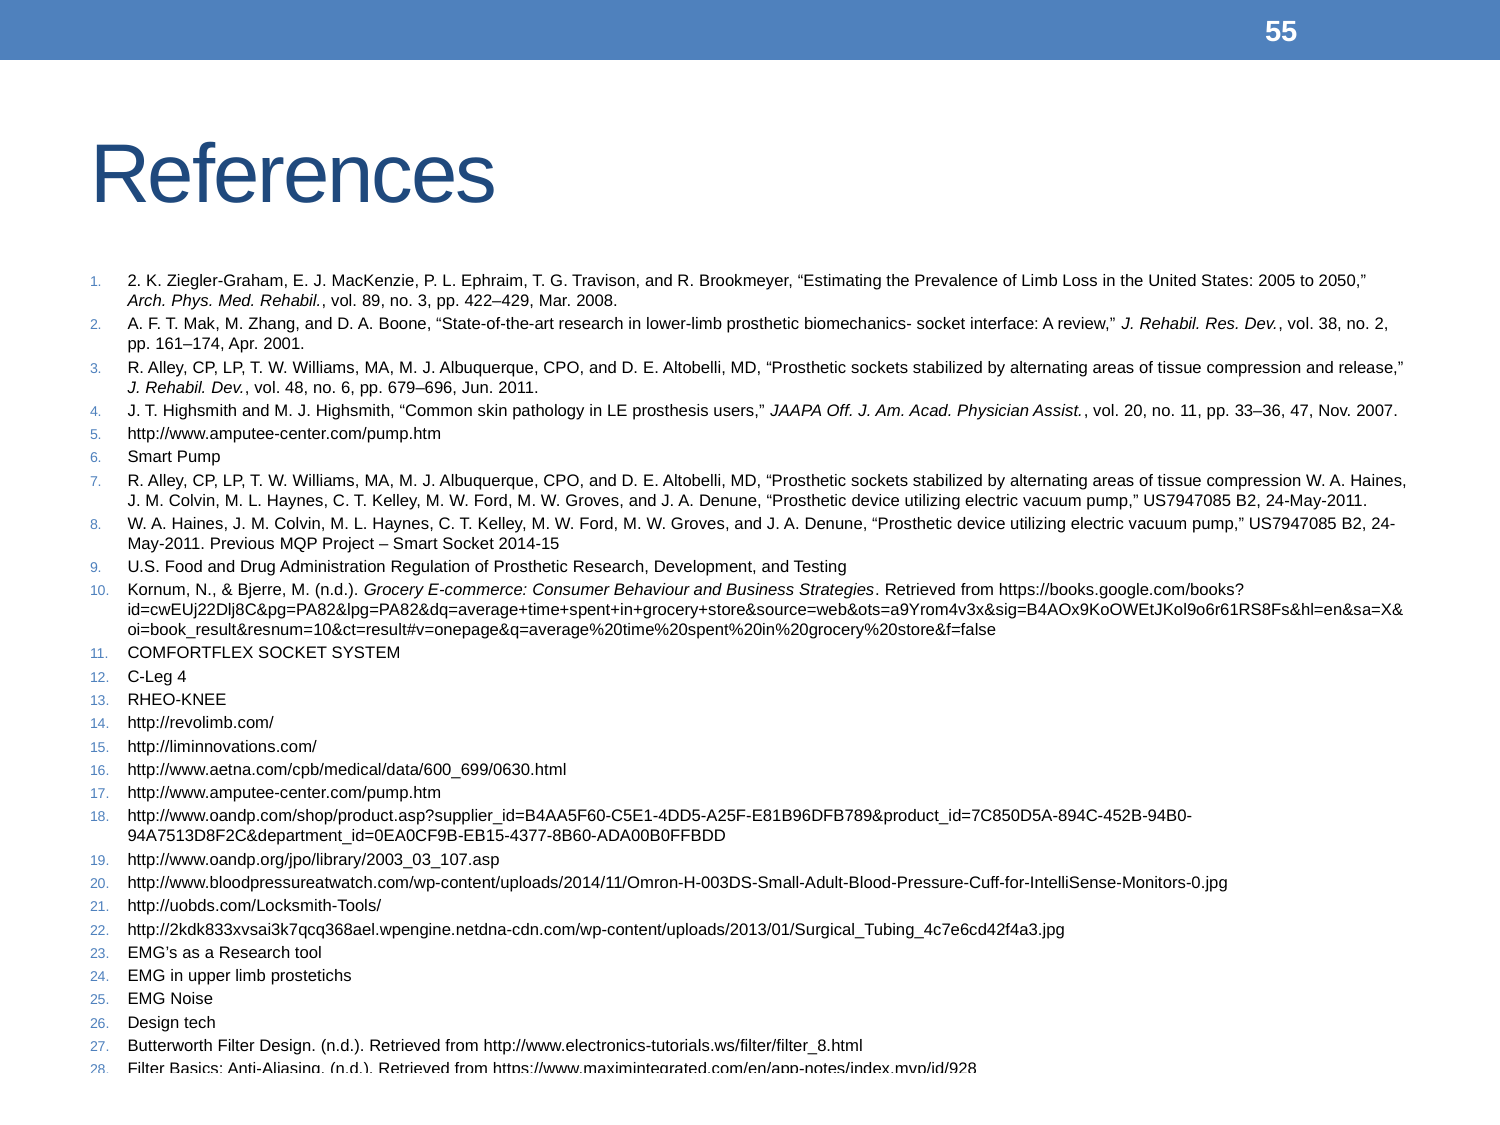

55
# References
2. K. Ziegler-Graham, E. J. MacKenzie, P. L. Ephraim, T. G. Travison, and R. Brookmeyer, “Estimating the Prevalence of Limb Loss in the United States: 2005 to 2050,” Arch. Phys. Med. Rehabil., vol. 89, no. 3, pp. 422–429, Mar. 2008.
A. F. T. Mak, M. Zhang, and D. A. Boone, “State-of-the-art research in lower-limb prosthetic biomechanics- socket interface: A review,” J. Rehabil. Res. Dev., vol. 38, no. 2, pp. 161–174, Apr. 2001.
R. Alley, CP, LP, T. W. Williams, MA, M. J. Albuquerque, CPO, and D. E. Altobelli, MD, “Prosthetic sockets stabilized by alternating areas of tissue compression and release,” J. Rehabil. Dev., vol. 48, no. 6, pp. 679–696, Jun. 2011.
J. T. Highsmith and M. J. Highsmith, “Common skin pathology in LE prosthesis users,” JAAPA Off. J. Am. Acad. Physician Assist., vol. 20, no. 11, pp. 33–36, 47, Nov. 2007.
http://www.amputee-center.com/pump.htm
Smart Pump
R. Alley, CP, LP, T. W. Williams, MA, M. J. Albuquerque, CPO, and D. E. Altobelli, MD, “Prosthetic sockets stabilized by alternating areas of tissue compression W. A. Haines, J. M. Colvin, M. L. Haynes, C. T. Kelley, M. W. Ford, M. W. Groves, and J. A. Denune, “Prosthetic device utilizing electric vacuum pump,” US7947085 B2, 24-May-2011.
W. A. Haines, J. M. Colvin, M. L. Haynes, C. T. Kelley, M. W. Ford, M. W. Groves, and J. A. Denune, “Prosthetic device utilizing electric vacuum pump,” US7947085 B2, 24-May-2011. Previous MQP Project – Smart Socket 2014-15
U.S. Food and Drug Administration Regulation of Prosthetic Research, Development, and Testing
Kornum, N., & Bjerre, M. (n.d.). Grocery E-commerce: Consumer Behaviour and Business Strategies. Retrieved from https://books.google.com/books?id=cwEUj22Dlj8C&pg=PA82&lpg=PA82&dq=average+time+spent+in+grocery+store&source=web&ots=a9Yrom4v3x&sig=B4AOx9KoOWEtJKol9o6r61RS8Fs&hl=en&sa=X&oi=book_result&resnum=10&ct=result#v=onepage&q=average%20time%20spent%20in%20grocery%20store&f=false
COMFORTFLEX SOCKET SYSTEM
C-Leg 4
RHEO-KNEE
http://revolimb.com/
http://liminnovations.com/
http://www.aetna.com/cpb/medical/data/600_699/0630.html
http://www.amputee-center.com/pump.htm
http://www.oandp.com/shop/product.asp?supplier_id=B4AA5F60-C5E1-4DD5-A25F-E81B96DFB789&product_id=7C850D5A-894C-452B-94B0-94A7513D8F2C&department_id=0EA0CF9B-EB15-4377-8B60-ADA00B0FFBDD
http://www.oandp.org/jpo/library/2003_03_107.asp
http://www.bloodpressureatwatch.com/wp-content/uploads/2014/11/Omron-H-003DS-Small-Adult-Blood-Pressure-Cuff-for-IntelliSense-Monitors-0.jpg
http://uobds.com/Locksmith-Tools/
http://2kdk833xvsai3k7qcq368ael.wpengine.netdna-cdn.com/wp-content/uploads/2013/01/Surgical_Tubing_4c7e6cd42f4a3.jpg
EMG’s as a Research tool
EMG in upper limb prostetichs
EMG Noise
Design tech
Butterworth Filter Design. (n.d.). Retrieved from http://www.electronics-tutorials.ws/filter/filter_8.html
Filter Basics: Anti-Aliasing. (n.d.). Retrieved from https://www.maximintegrated.com/en/app-notes/index.mvp/id/928
Wazir, L., Mohammad, B., Muhammad, M., & Syed, S. (2014). Performance Analysis of Analog Butterworth Low Pass Filter as Compared to Chebyshev Type-I Filter, Chebyshev Type-II Filter and Elliptical Filter. Circuits and Systems, 5, 209–216. http://doi.org/http://dx.doi.org/10.4236/cs.2014.59023
Masnadi-Shirazi, M. A., & Aleshams, M. (2003). Laguerre discrete-time filter design. Computers & Electrical Engineers, 29(1), 173–192.
Manosube, A., Koseeyaporn, J., & Wardkein, P. (2014). PLI Cancellation in ECG Signal Based on Adaptive Filter by Using Wiener-Hopf Equation for Providing Initial Condition. Computational and Mathematical Methods in Medicine, 2014, 11. http://doi.org/http://dx.doi.org/10.1155/2014/471409
Transversal Filter drawn by Meagan H.
All-Pass Filter drawn by Meagan H.
Transversal Filter Response, http://www.tc.umn.edu/~erick205/Papers/paper.html
Hihg-Pass Filters, Low-Pass Filters, 2015 http://www.allaboutcircuits.com/textbook/alternating-current/chpt-8/high-pass-filters/
Filter Compare
Transversal Filter
All Pass Filter
Transversal Response
Josh
Josh
Josh
Josh
https://www.flickr.com/photos/107621760@N03/10668630046
Photo Taken by Jake Z. of Vinyl Fabric
Photo taken by Jake Z. of plastic mold
SURGICAL TUBING | Brownells
Outline of Circuit drawn by Meagan H. Photo of NXP LCP176x from http://www.nxp.com/
http://www.ebay.com/itm/NXP-ARM-Cortex-M3-LPC1768-Mini-DK2-Development-board-/181045434143?hash=item2a2726171f
http://www.firgelli.com/products.php?id=41
User Interface outline Drawn by Meagan H.
Flex Wires, http://en.esskabel.de/ffc-fdc/C21/
Prosthetic Sock, http://www.knitrite.com/about.html
Mollie
Main Control Diagram drawn by Jake Z.
Control Interrupt Diagram drawn by Jake Z.